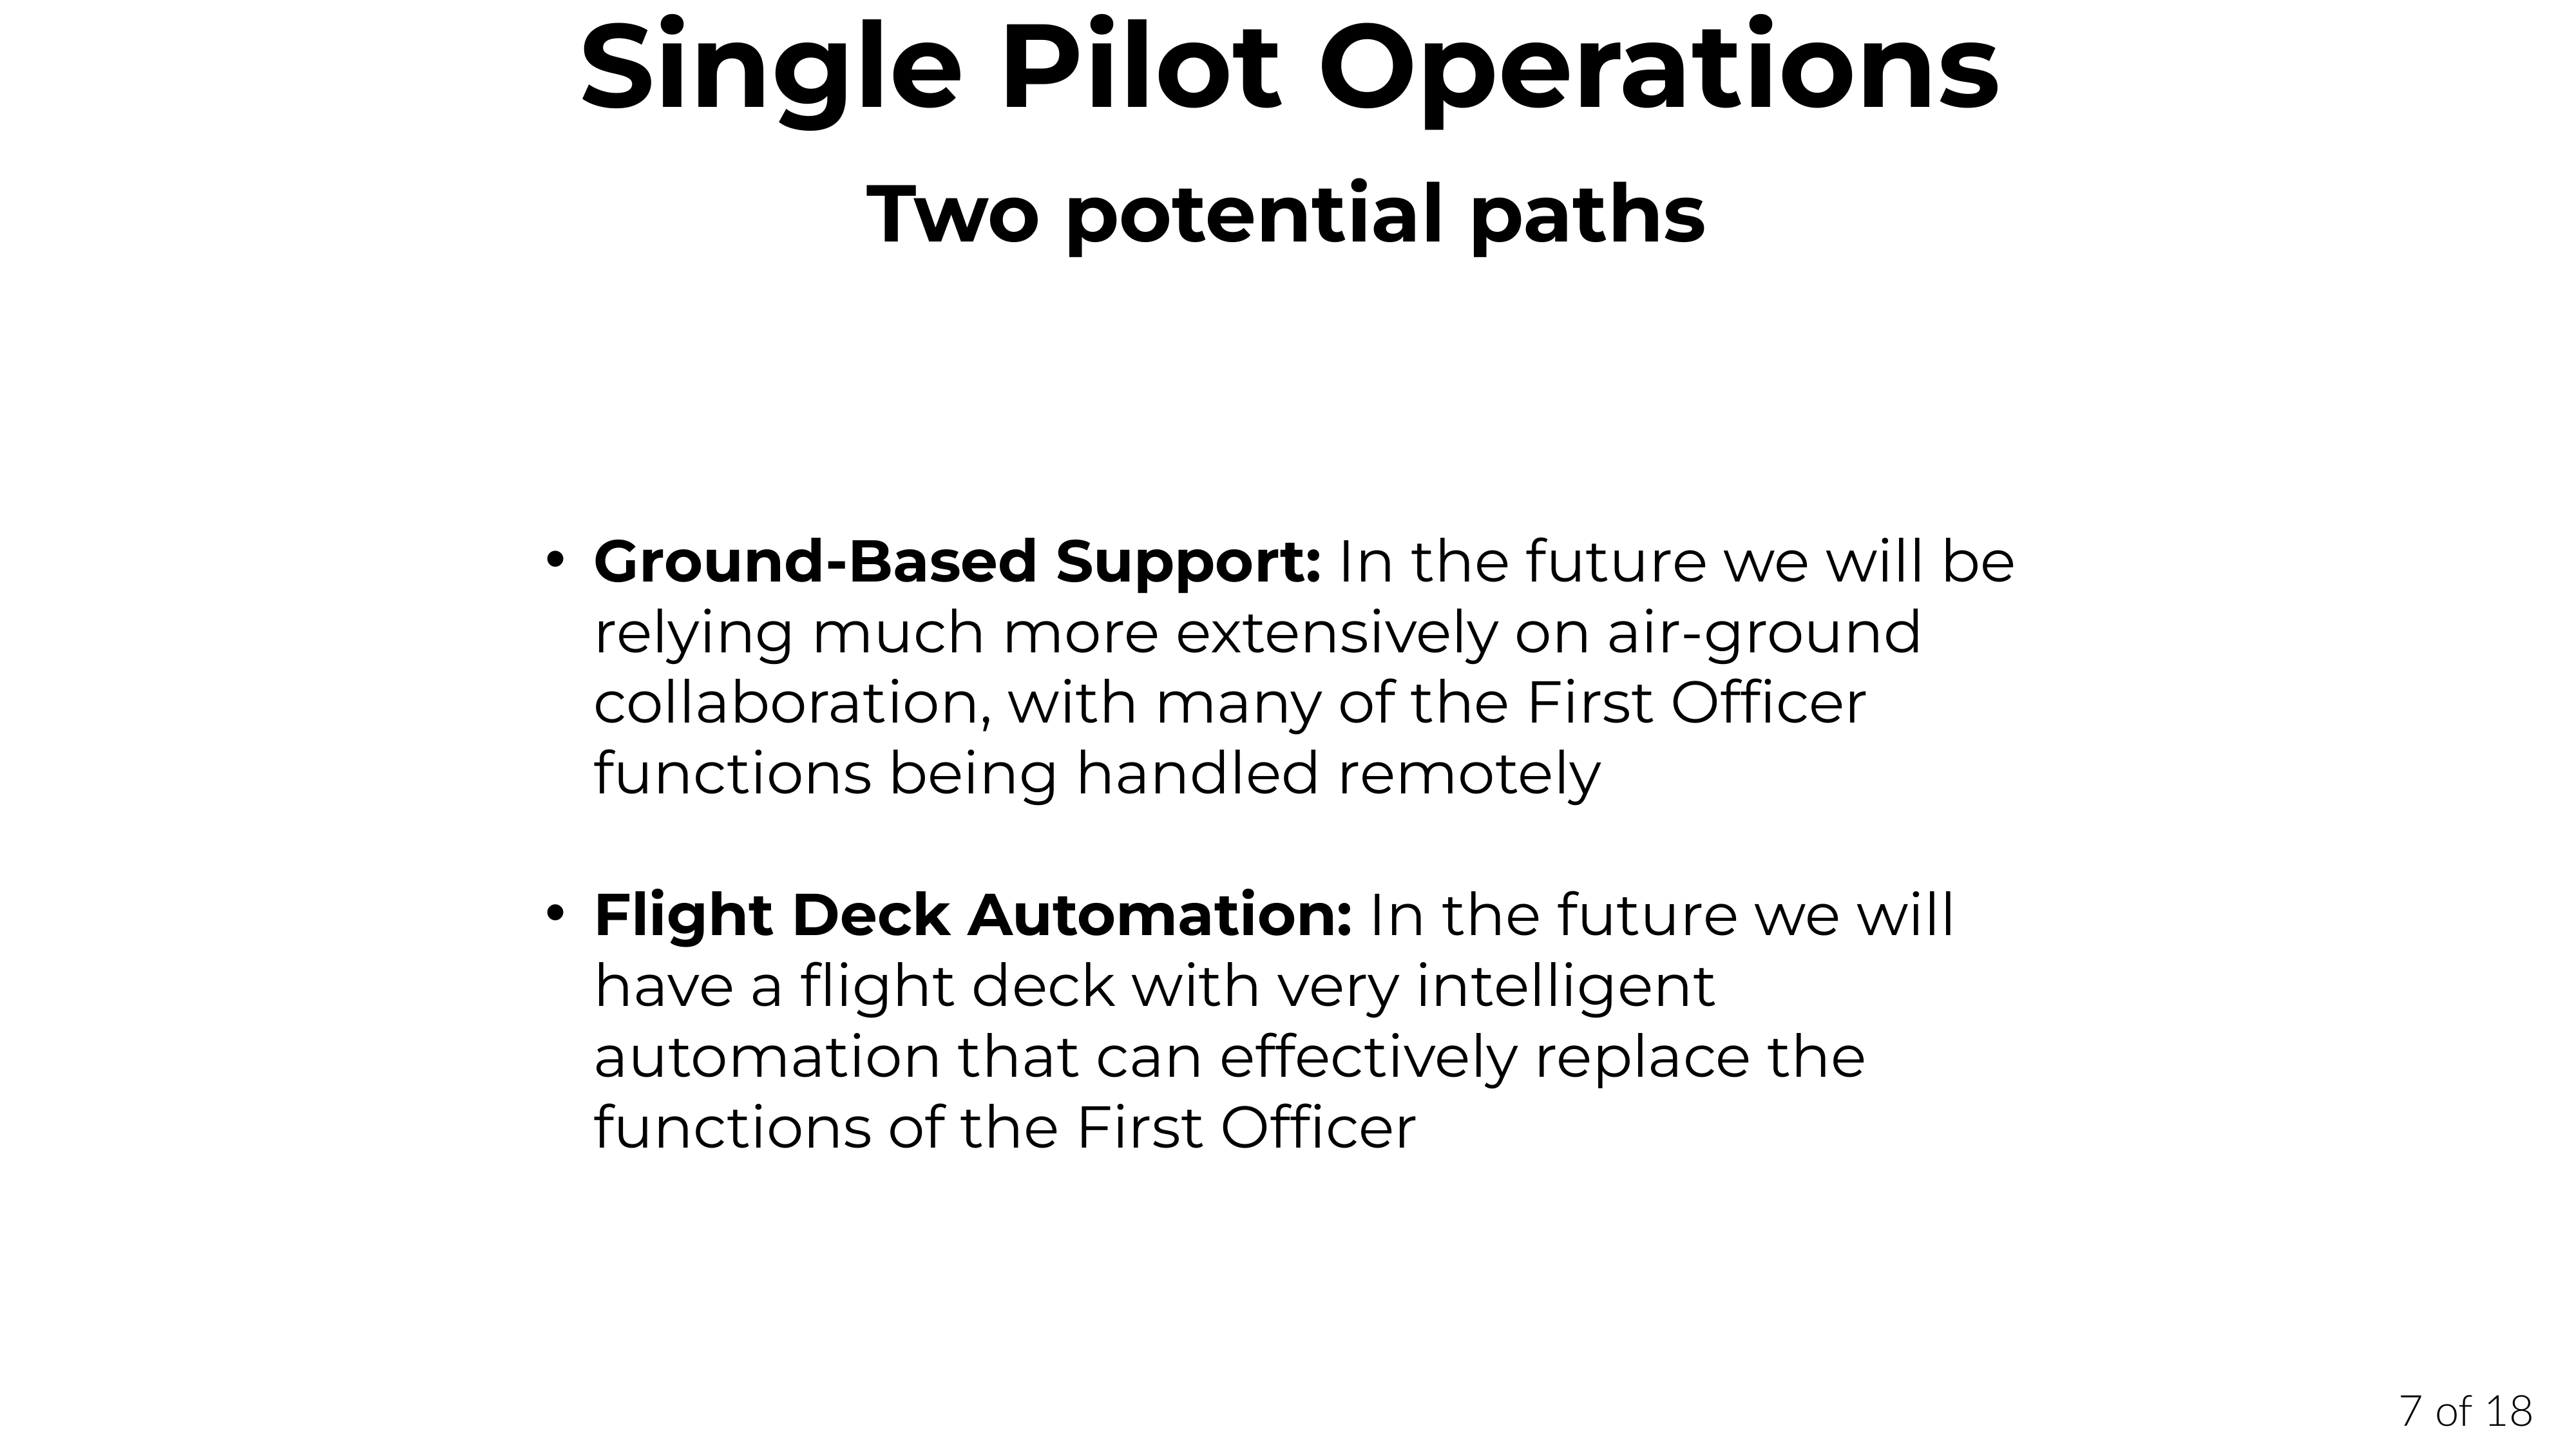

Single Pilot Operations
Two potential paths
Ground-Based Support: In the future we will be relying much more extensively on air-ground collaboration, with many of the First Officer functions being handled remotely

Flight Deck Automation: In the future we will have a flight deck with very intelligent automation that can effectively replace the functions of the First Officer

7 of 18